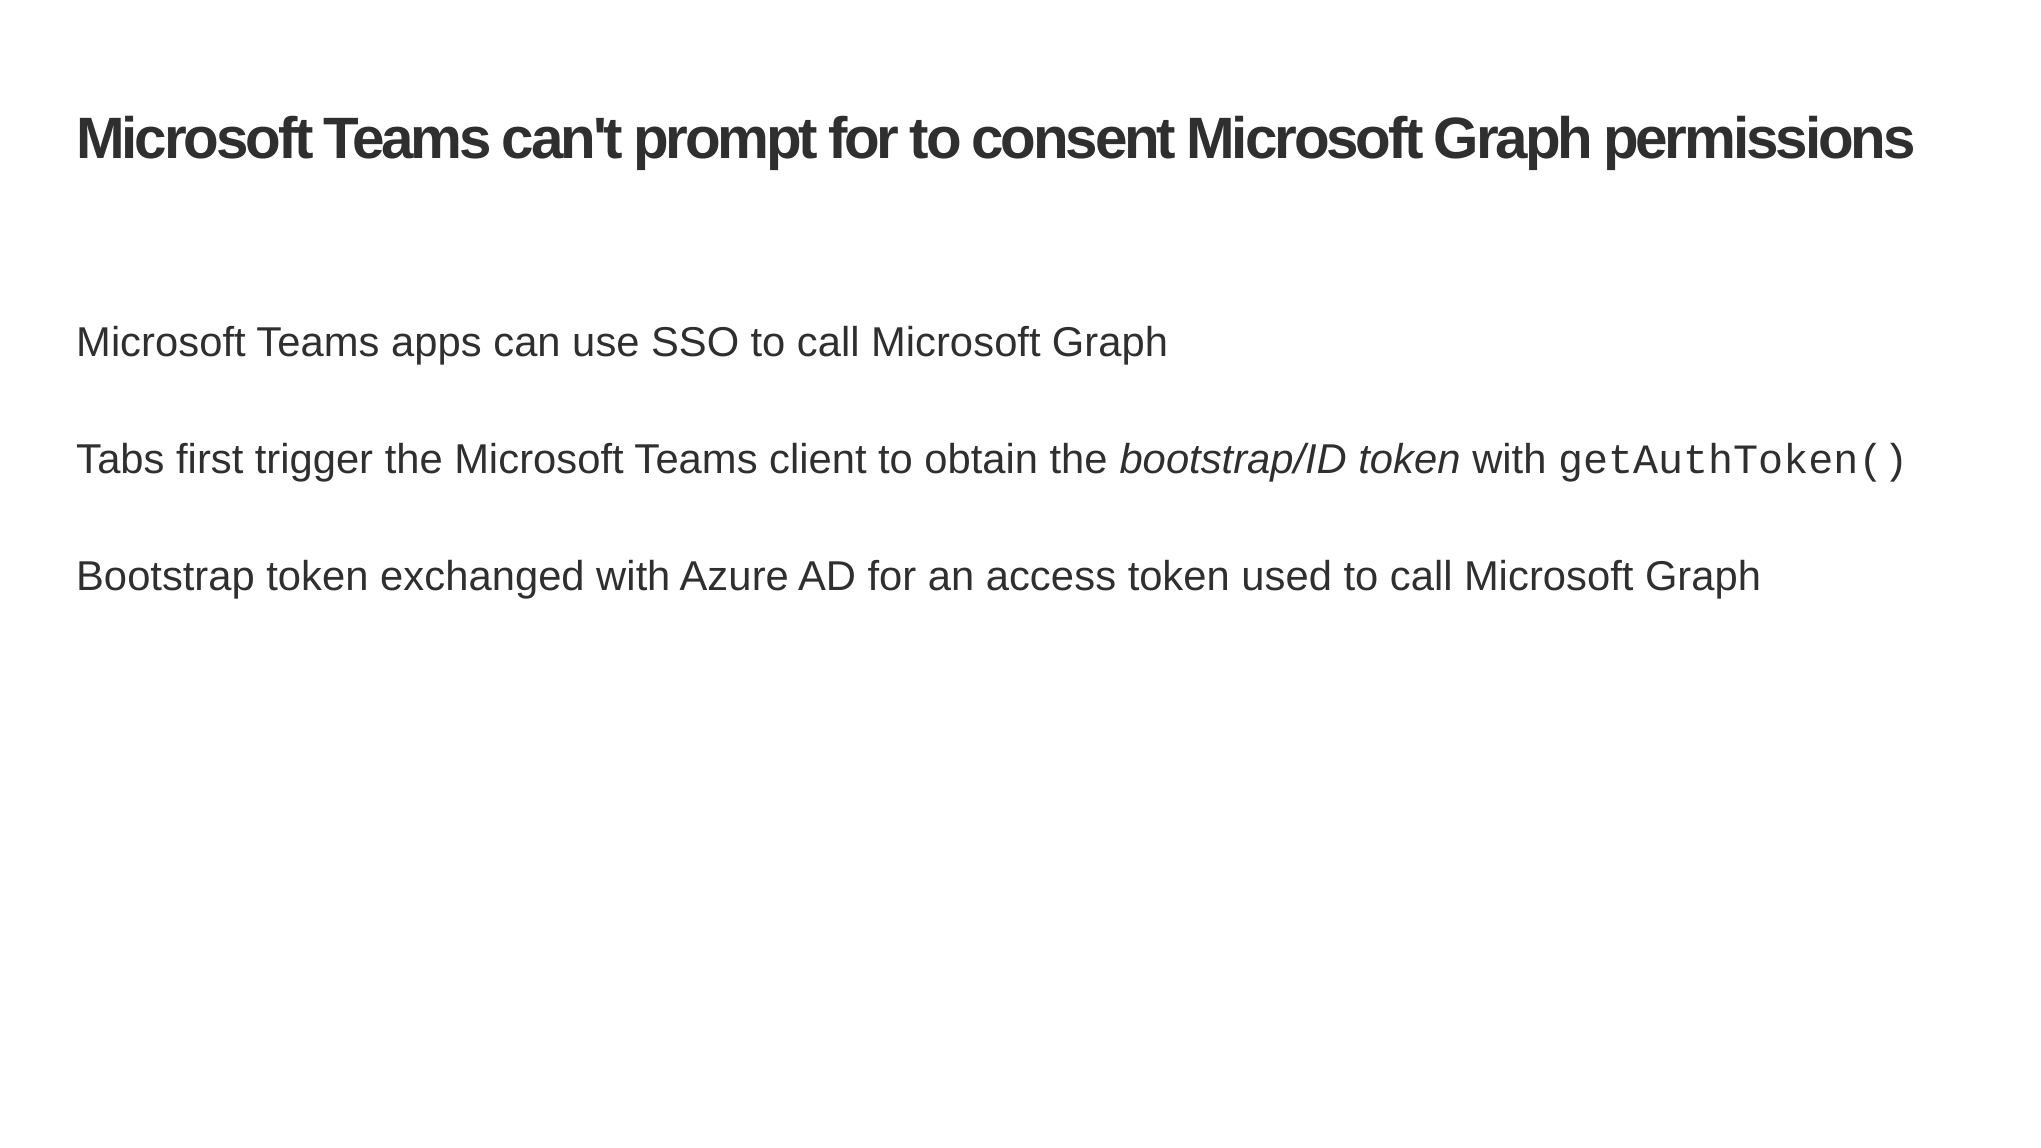

# Microsoft Teams can't prompt for to consent Microsoft Graph permissions
Microsoft Teams apps can use SSO to call Microsoft Graph

Tabs first trigger the Microsoft Teams client to obtain the bootstrap/ID token with getAuthToken()

Bootstrap token exchanged with Azure AD for an access token used to call Microsoft Graph